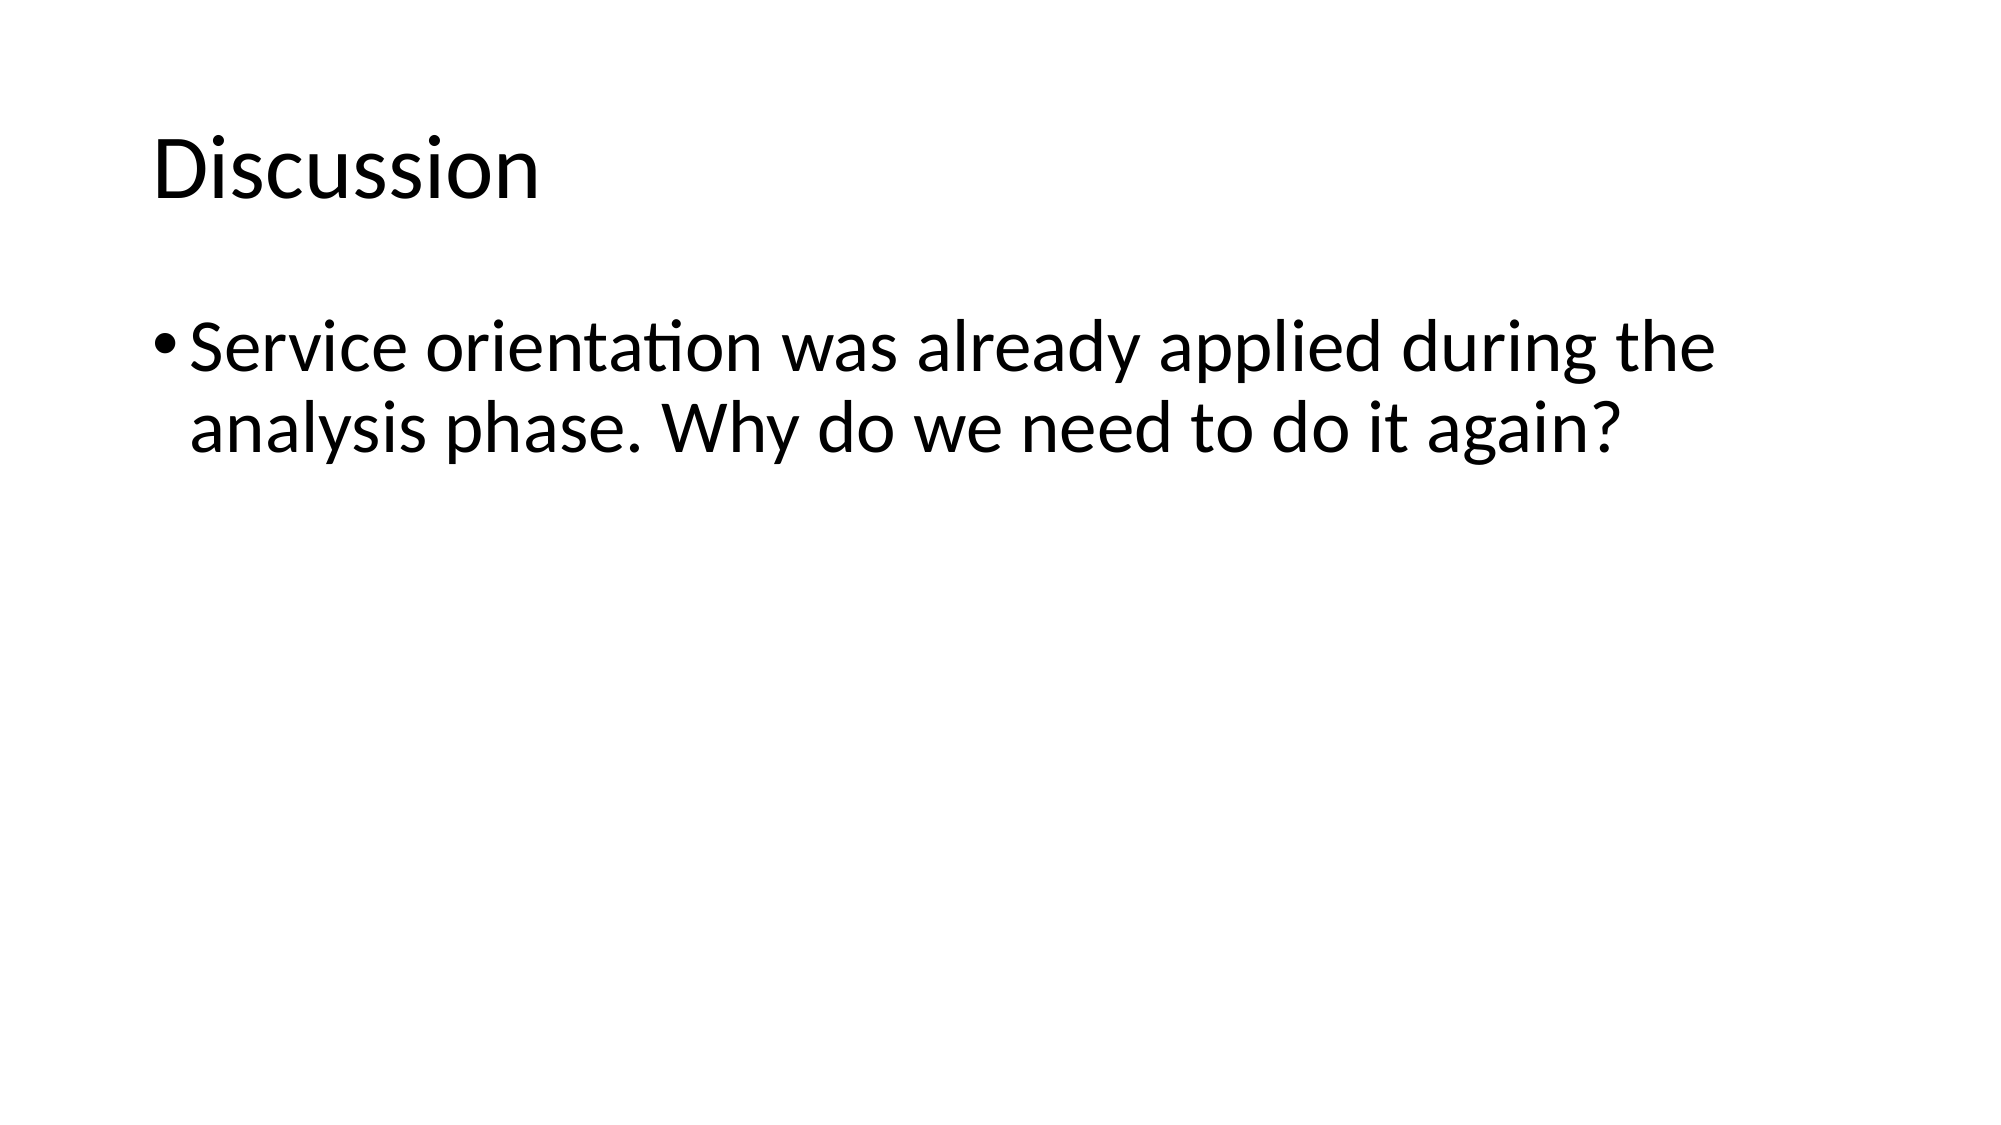

# Discussion
Service orientation was already applied during the analysis phase. Why do we need to do it again?